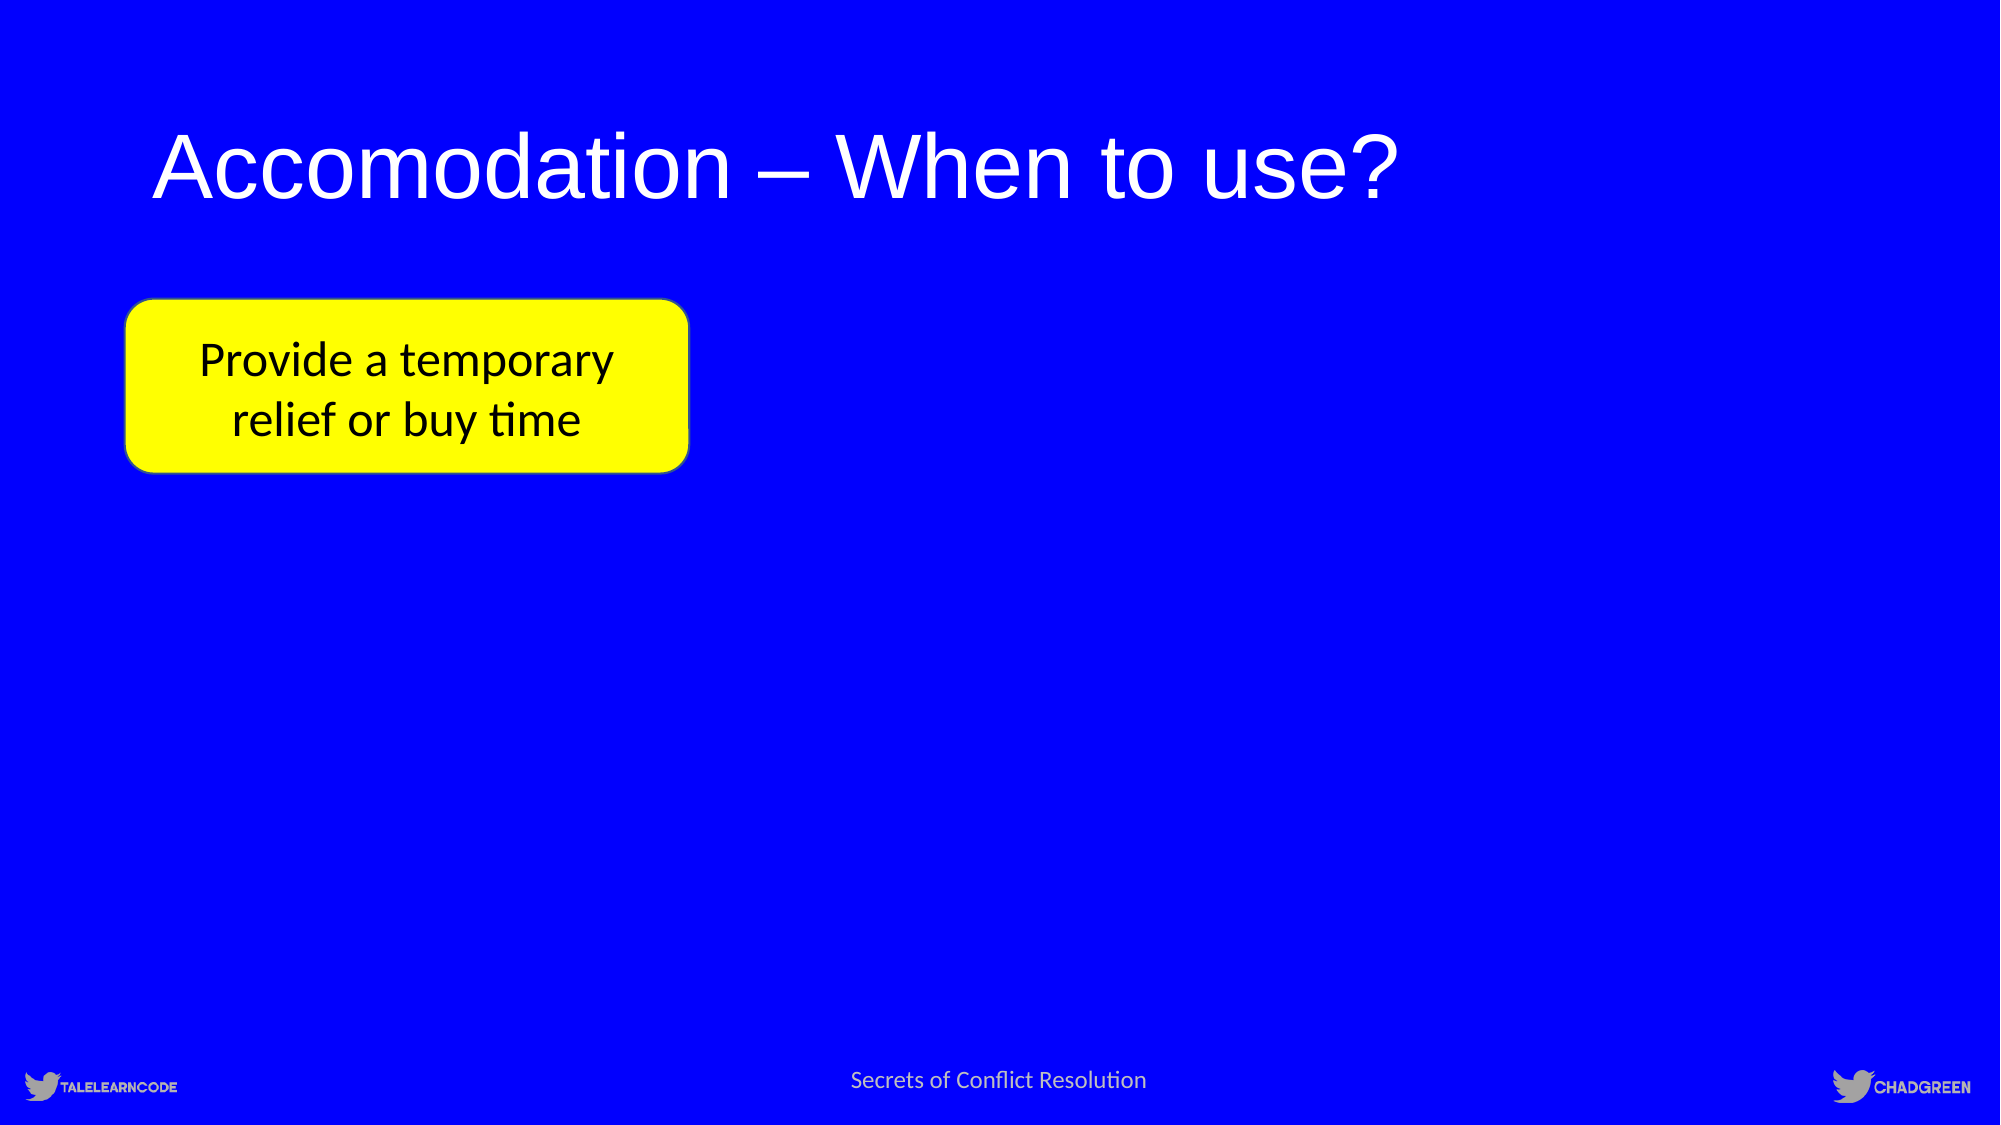

# Accomodation – When to use?
Provide a temporary relief or buy time